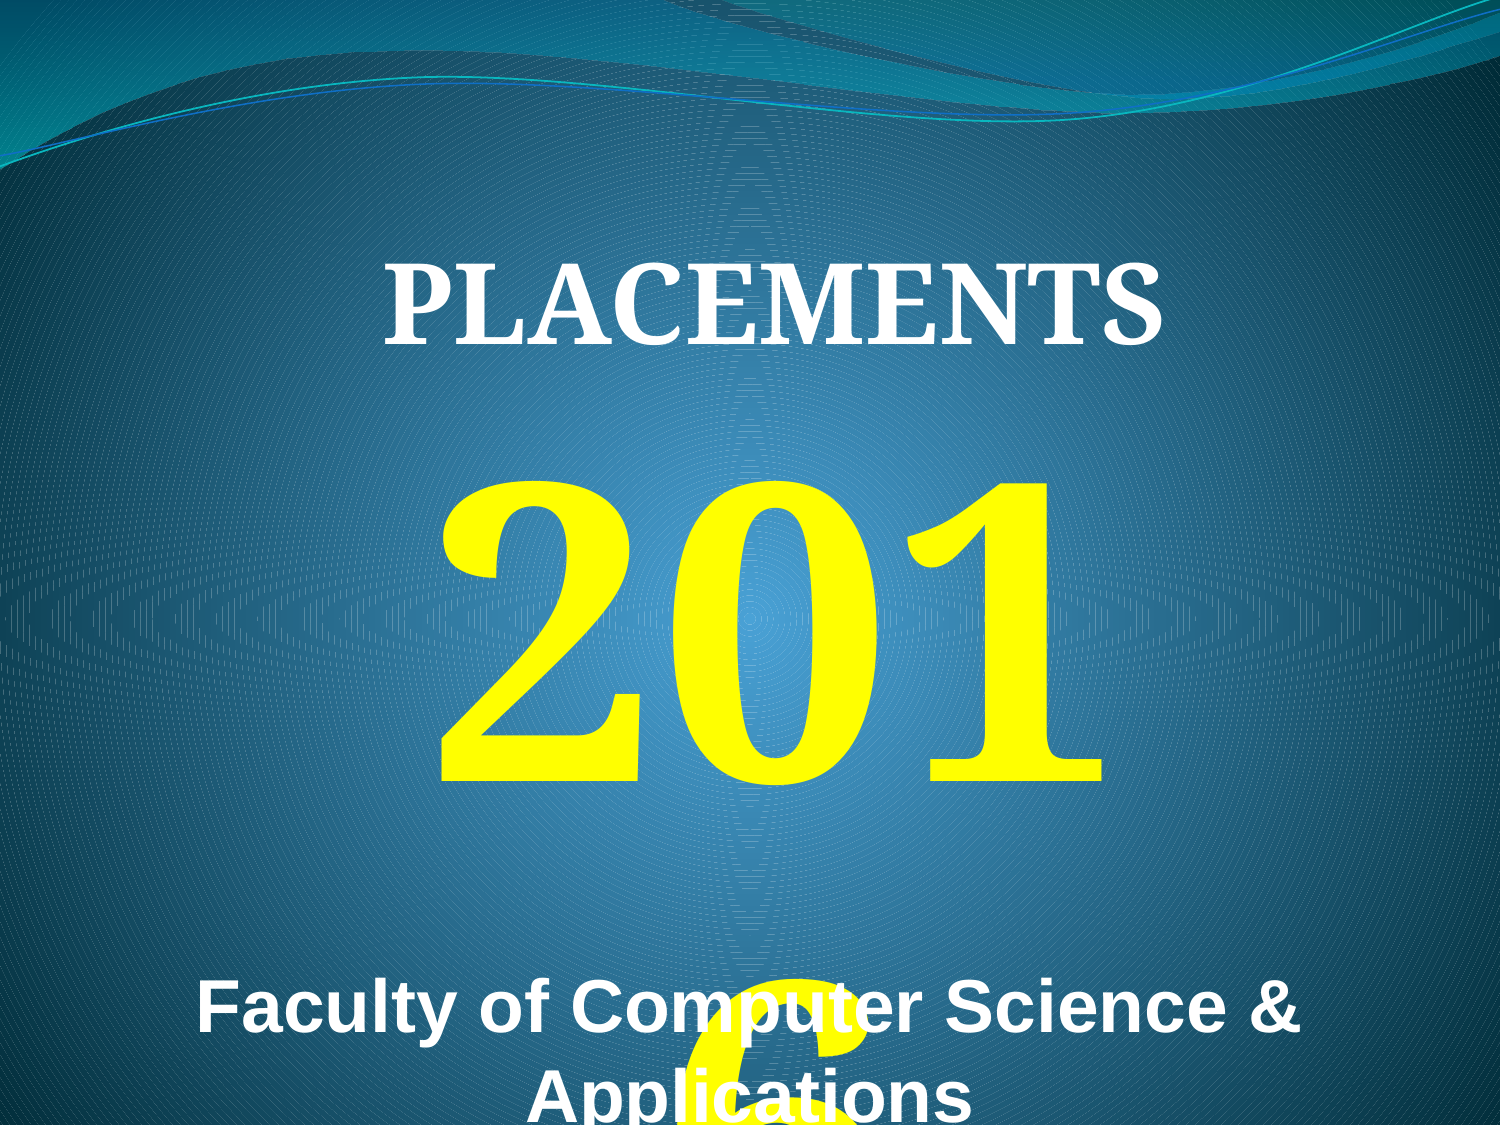

PLACEMENTS
2016
Faculty of Computer Science & Applications